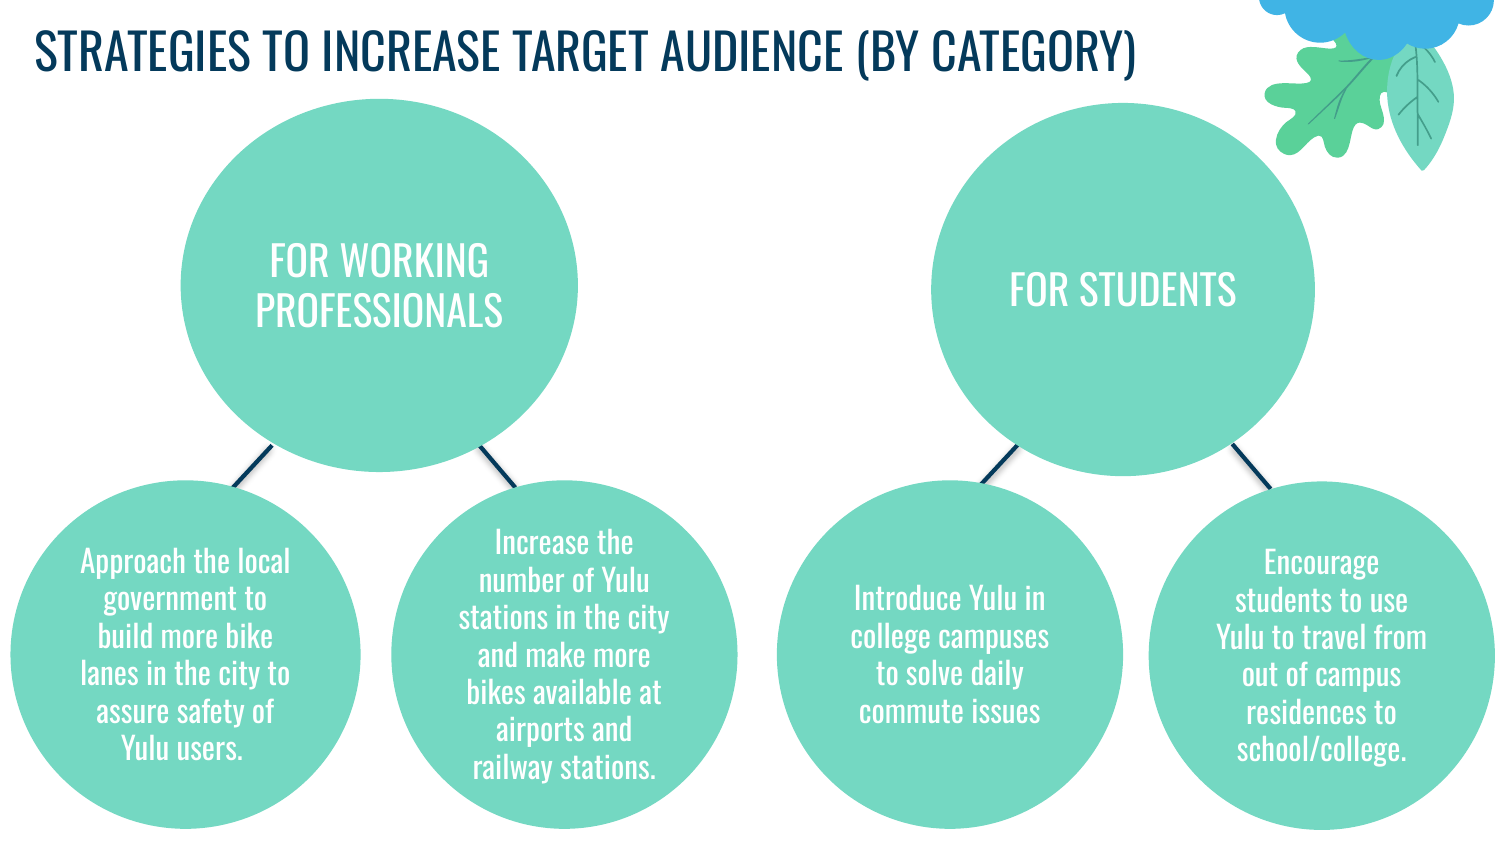

STRATEGIES TO INCREASE TARGET AUDIENCE (BY CATEGORY)

FOR WORKING PROFESSIONALS

FOR STUDENTS

Approach the local government to build more bike lanes in the city to assure safety of Yulu users.

Increase the number of Yulu stations in the city and make more bikes available at airports and railway stations.
Introduce Yulu in college campuses to solve daily commute issues
Encourage students to use Yulu to travel from out of campus residences to school/college.